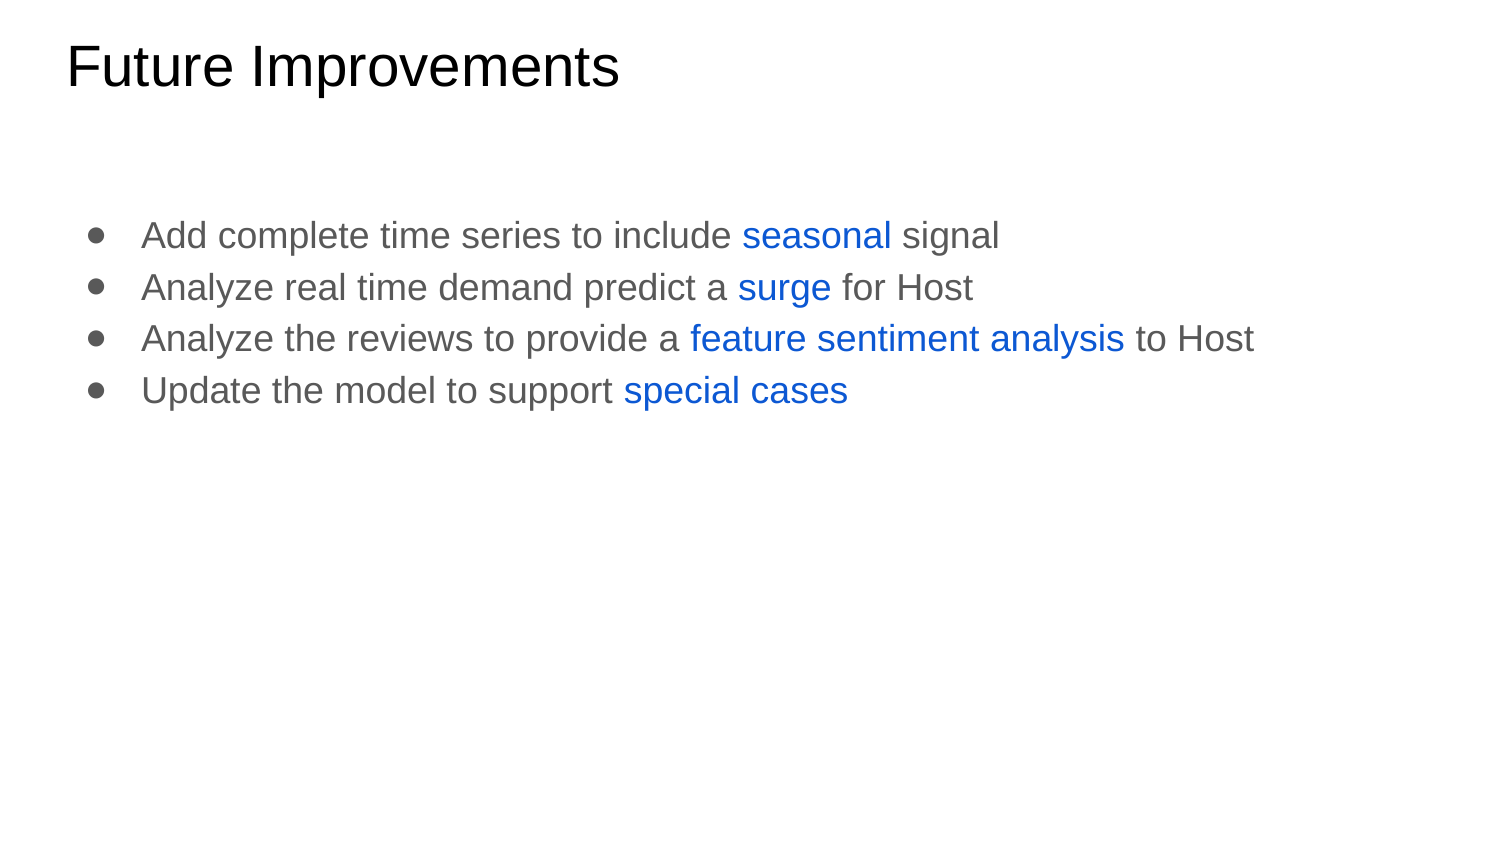

# Future Improvements
Add complete time series to include seasonal signal
Analyze real time demand predict a surge for Host
Analyze the reviews to provide a feature sentiment analysis to Host
Update the model to support special cases